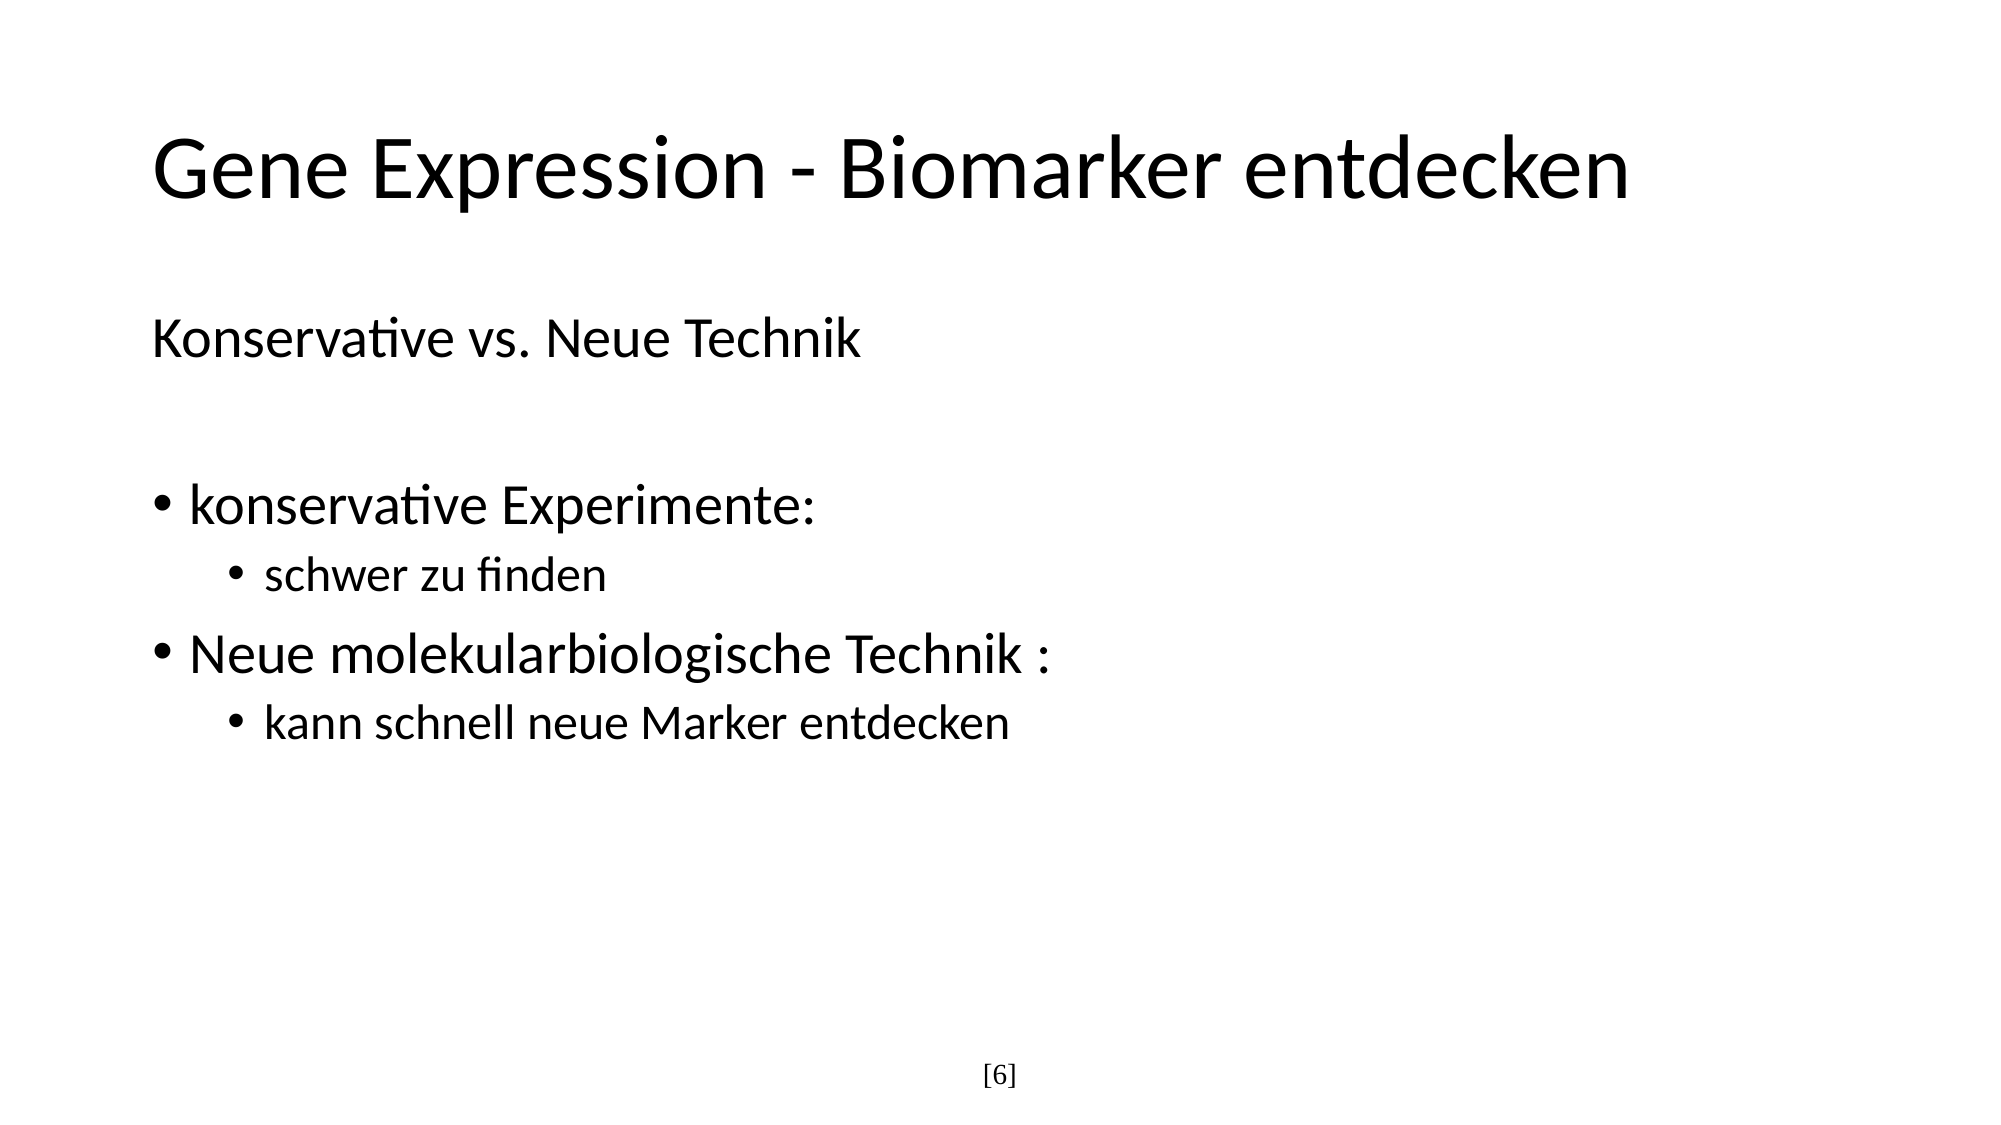

# Gene Expression - Biomarker entdecken
Konservative vs. Neue Technik

konservative Experimente:
schwer zu finden
Neue molekularbiologische Technik :
kann schnell neue Marker entdecken

[6]